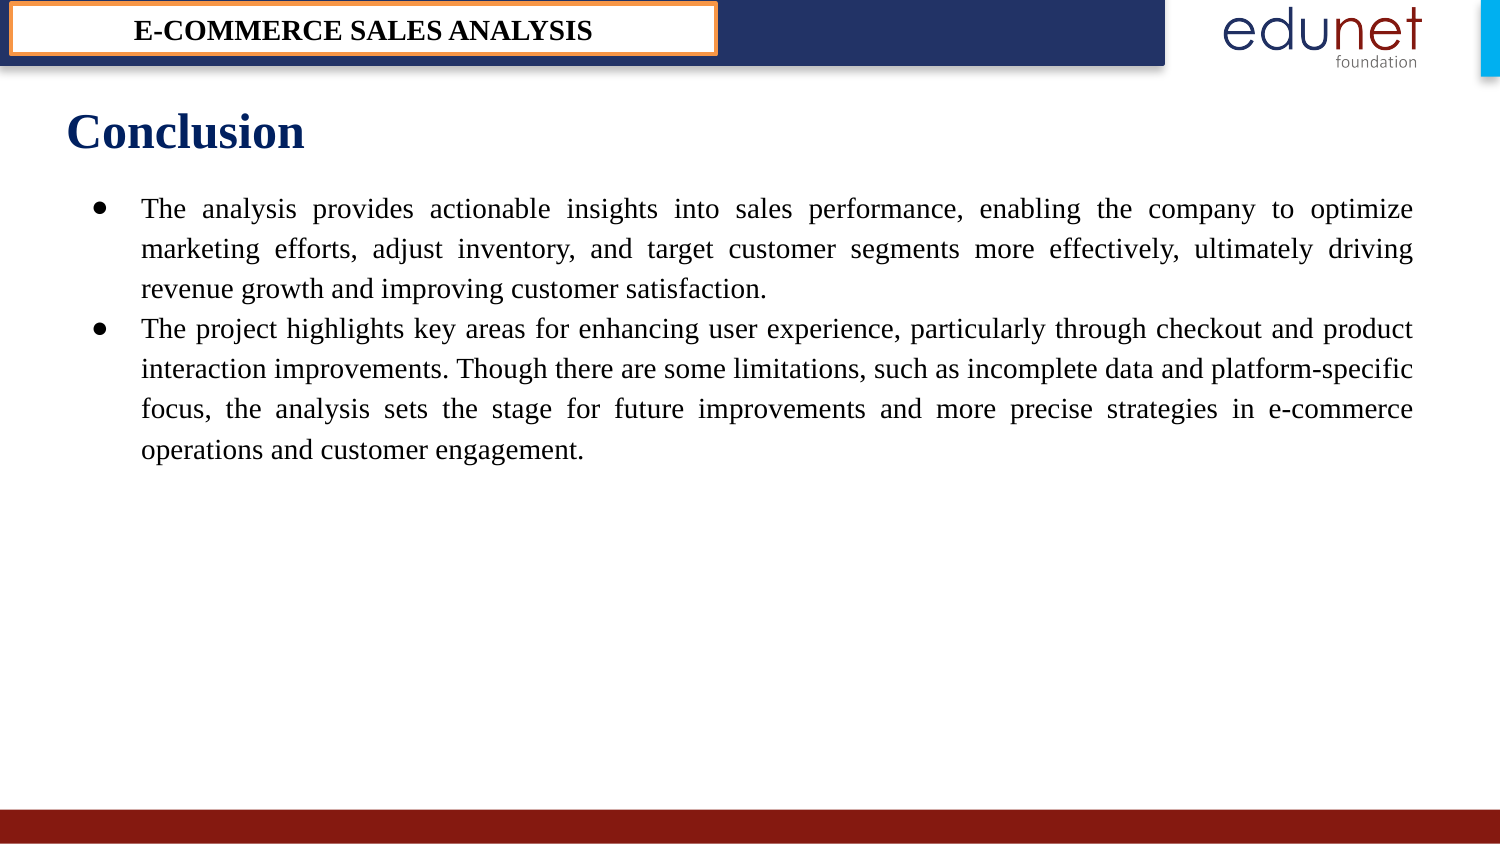

E-COMMERCE SALES ANALYSIS
# Conclusion
The analysis provides actionable insights into sales performance, enabling the company to optimize marketing efforts, adjust inventory, and target customer segments more effectively, ultimately driving revenue growth and improving customer satisfaction.
The project highlights key areas for enhancing user experience, particularly through checkout and product interaction improvements. Though there are some limitations, such as incomplete data and platform-specific focus, the analysis sets the stage for future improvements and more precise strategies in e-commerce operations and customer engagement.